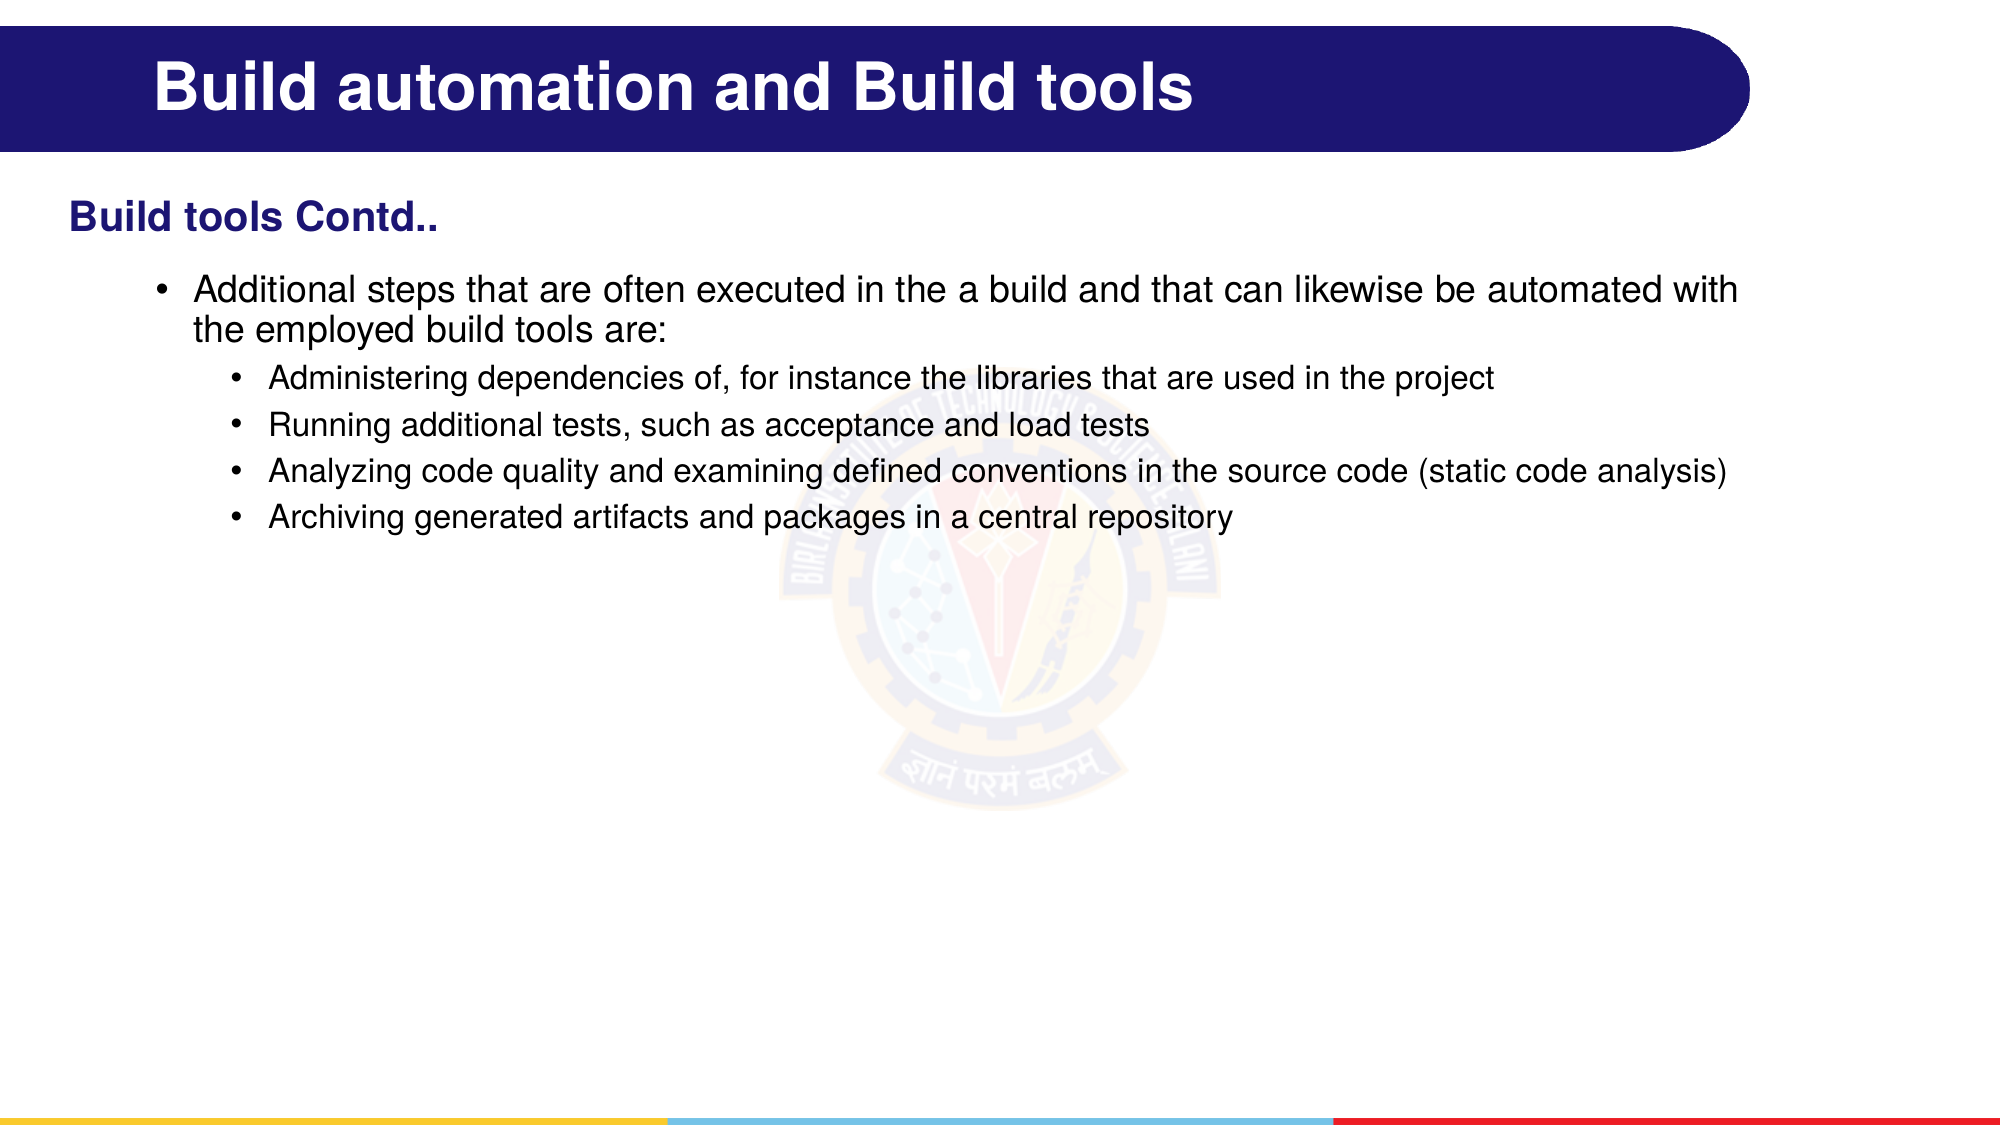

# Build automation and Build tools
Build tools Contd..
Additional steps that are often executed in the a build and that can likewise be automated with the employed build tools are:
Administering dependencies of, for instance the libraries that are used in the project
Running additional tests, such as acceptance and load tests
Analyzing code quality and examining defined conventions in the source code (static code analysis)
Archiving generated artifacts and packages in a central repository